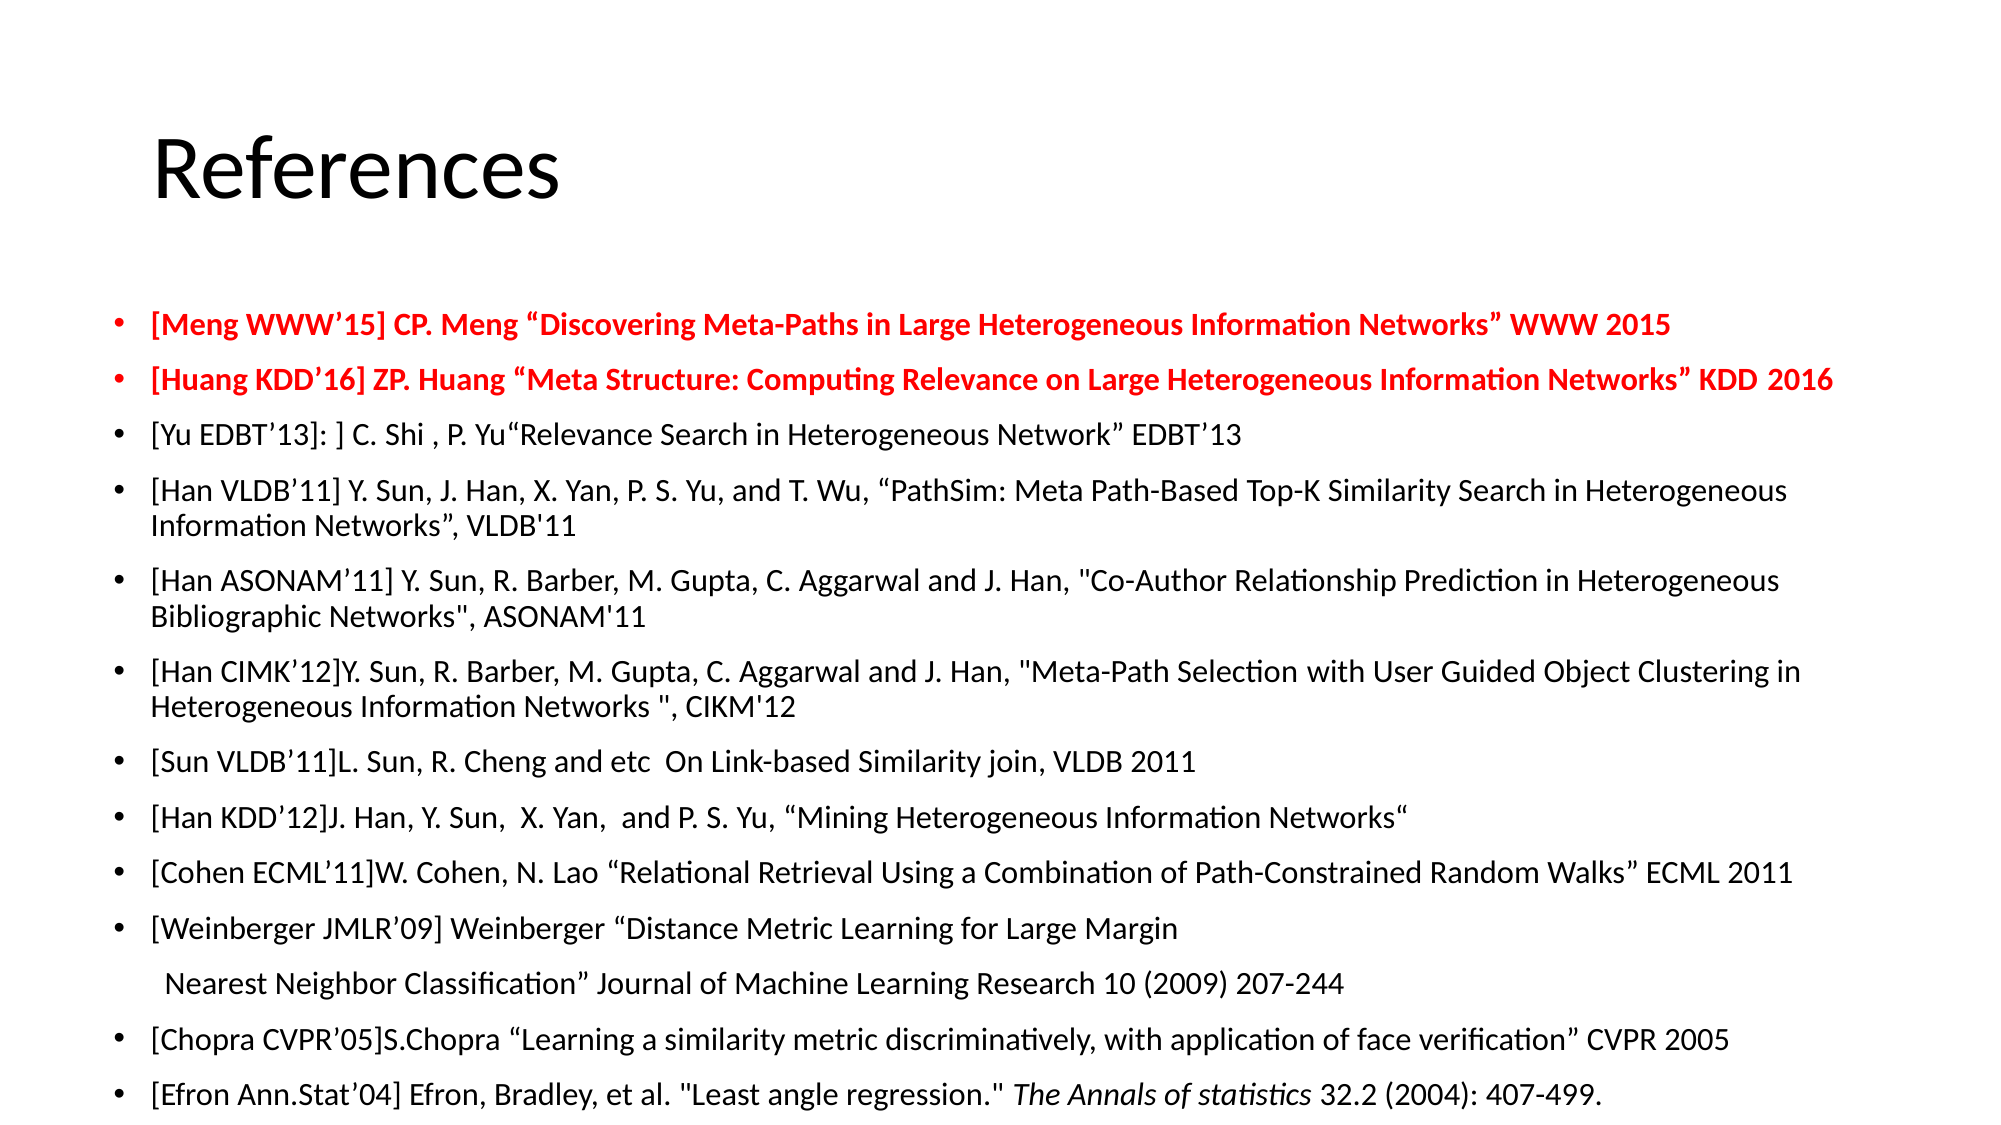

# References
[Meng WWW’15] CP. Meng “Discovering Meta-Paths in Large Heterogeneous Information Networks” WWW 2015
[Huang KDD’16] ZP. Huang “Meta Structure: Computing Relevance on Large Heterogeneous Information Networks” KDD 2016
[Yu EDBT’13]: ] C. Shi , P. Yu“Relevance Search in Heterogeneous Network” EDBT’13
[Han VLDB’11] Y. Sun, J. Han, X. Yan, P. S. Yu, and T. Wu, “PathSim: Meta Path-Based Top-K Similarity Search in Heterogeneous Information Networks”, VLDB'11
[Han ASONAM’11] Y. Sun, R. Barber, M. Gupta, C. Aggarwal and J. Han, "Co-Author Relationship Prediction in Heterogeneous Bibliographic Networks", ASONAM'11
[Han CIMK’12]Y. Sun, R. Barber, M. Gupta, C. Aggarwal and J. Han, "Meta-Path Selection with User Guided Object Clustering in Heterogeneous Information Networks ", CIKM'12
[Sun VLDB’11]L. Sun, R. Cheng and etc  On Link-based Similarity join, VLDB 2011
[Han KDD’12]J. Han, Y. Sun,  X. Yan,  and P. S. Yu, “Mining Heterogeneous Information Networks“
[Cohen ECML’11]W. Cohen, N. Lao “Relational Retrieval Using a Combination of Path-Constrained Random Walks” ECML 2011
[Weinberger JMLR’09] Weinberger “Distance Metric Learning for Large Margin
       Nearest Neighbor Classiﬁcation” Journal of Machine Learning Research 10 (2009) 207-244
[Chopra CVPR’05]S.Chopra “Learning a similarity metric discriminatively, with application of face verification” CVPR 2005
[Efron Ann.Stat’04] Efron, Bradley, et al. "Least angle regression." The Annals of statistics 32.2 (2004): 407-499.